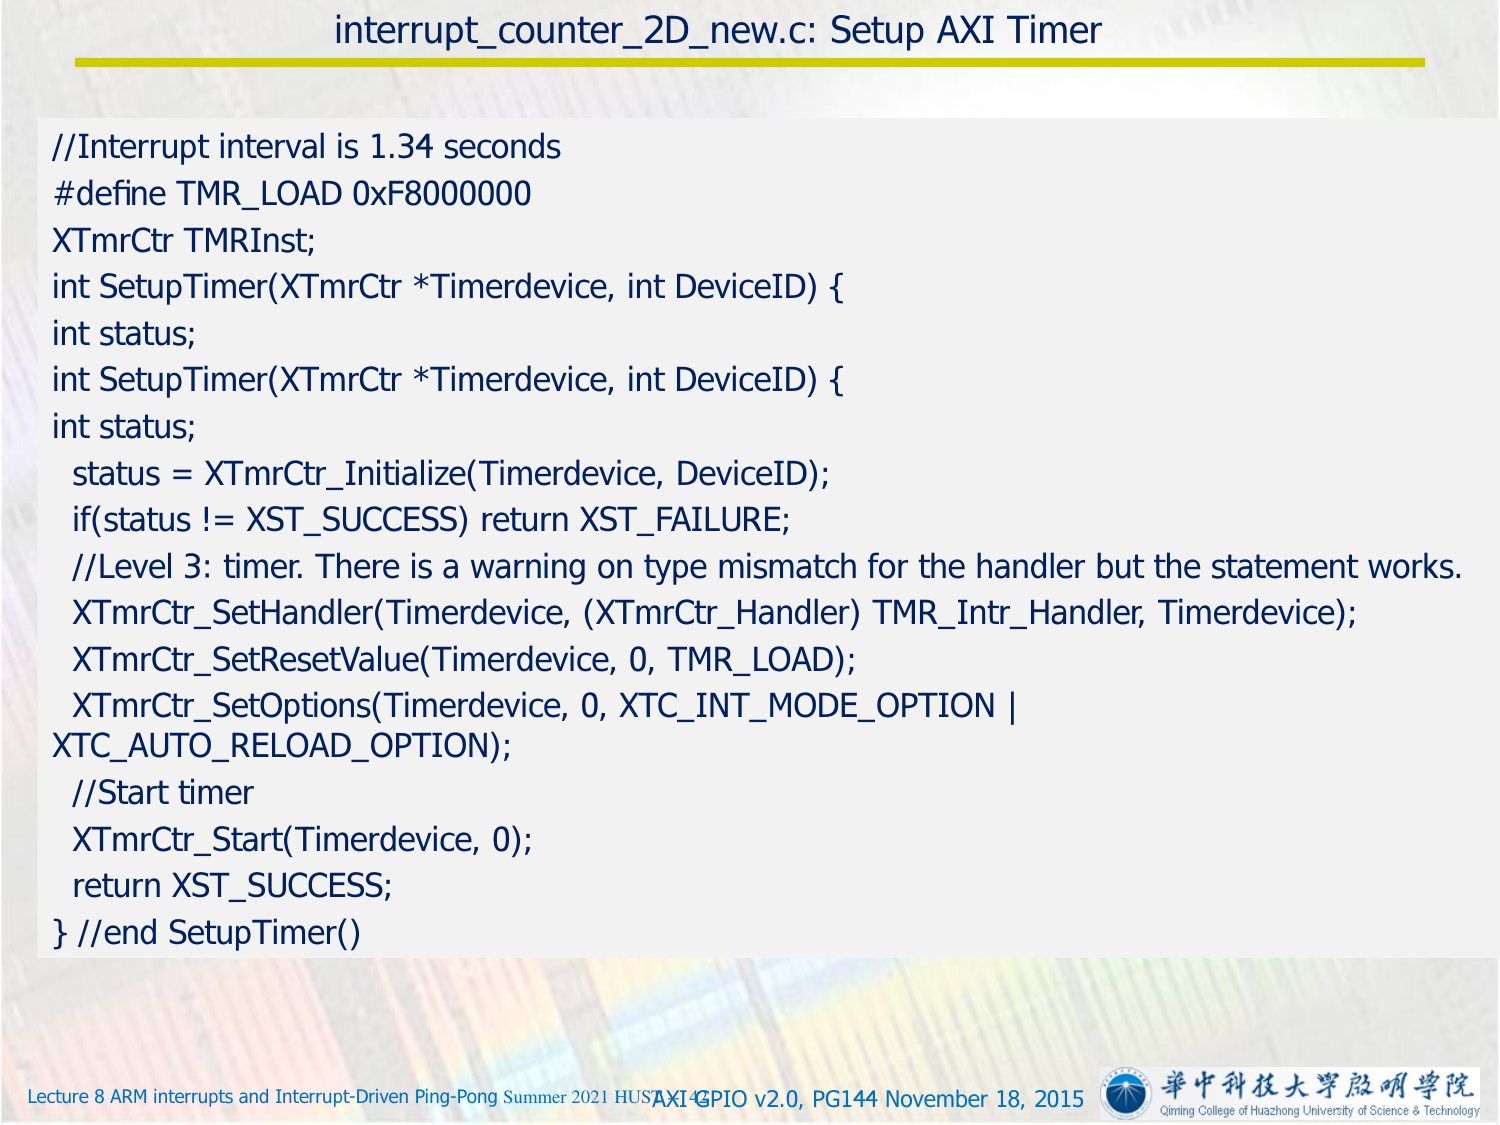

# interrupt_counter_2D_new.c: Setup AXI Timer
//Interrupt interval is 1.34 seconds
#define TMR_LOAD	0xF8000000
XTmrCtr TMRInst;
int SetupTimer(XTmrCtr *Timerdevice, int DeviceID) {
int status;
int SetupTimer(XTmrCtr *Timerdevice, int DeviceID) {
int status;
  status = XTmrCtr_Initialize(Timerdevice, DeviceID);
  if(status != XST_SUCCESS) return XST_FAILURE;
  //Level 3: timer. There is a warning on type mismatch for the handler but the statement works.
  XTmrCtr_SetHandler(Timerdevice, (XTmrCtr_Handler) TMR_Intr_Handler, Timerdevice);
  XTmrCtr_SetResetValue(Timerdevice, 0, TMR_LOAD);
  XTmrCtr_SetOptions(Timerdevice, 0, XTC_INT_MODE_OPTION | XTC_AUTO_RELOAD_OPTION);
  //Start timer
  XTmrCtr_Start(Timerdevice, 0);
  return XST_SUCCESS;
} //end SetupTimer()
AXI GPIO v2.0, PG144 November 18, 2015